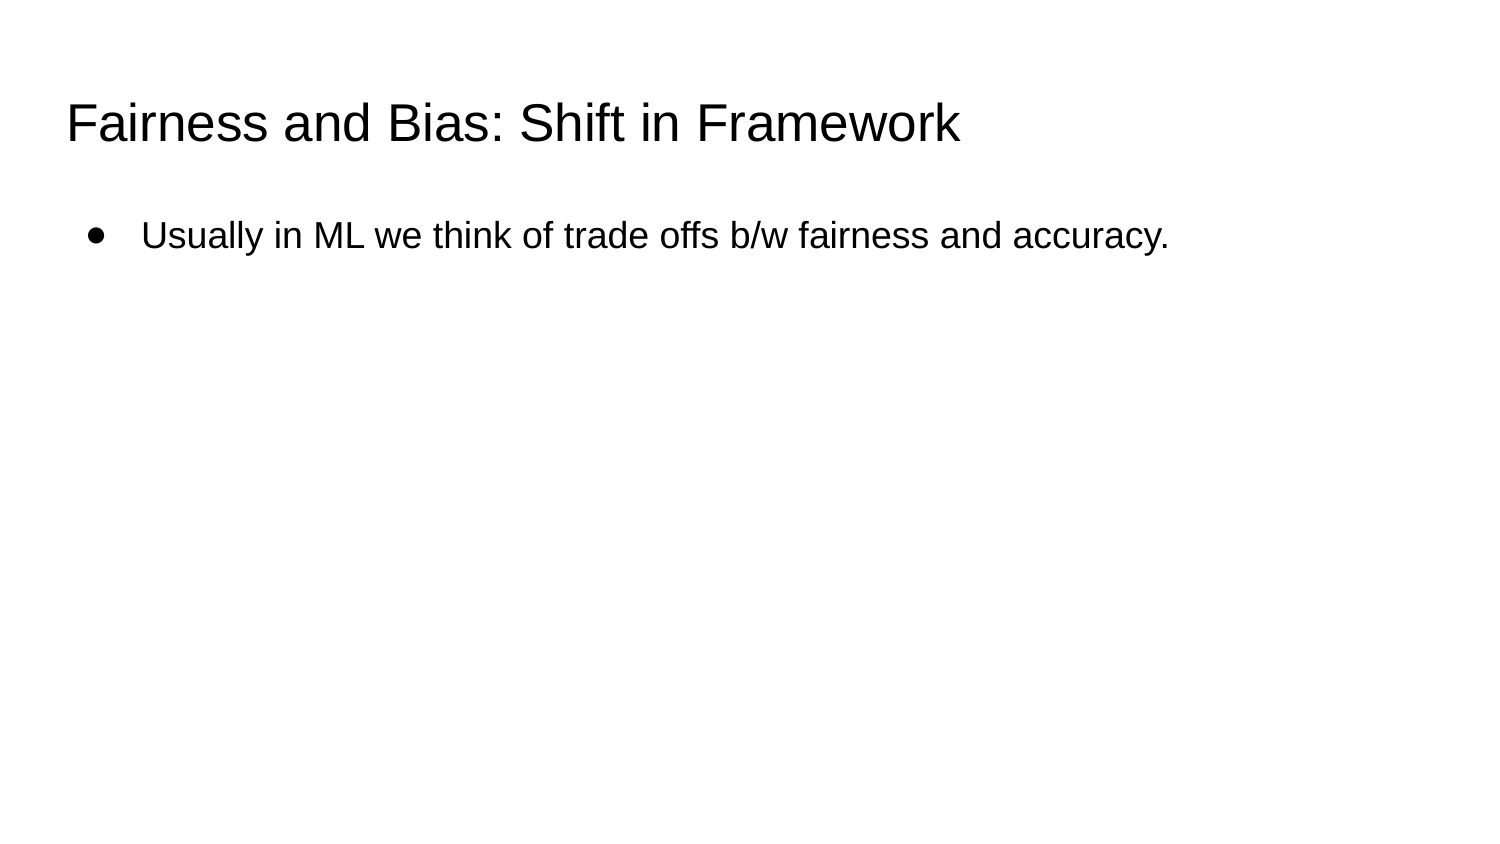

# Fairness and Bias: Shift in Framework
Usually in ML we think of trade offs b/w fairness and accuracy.